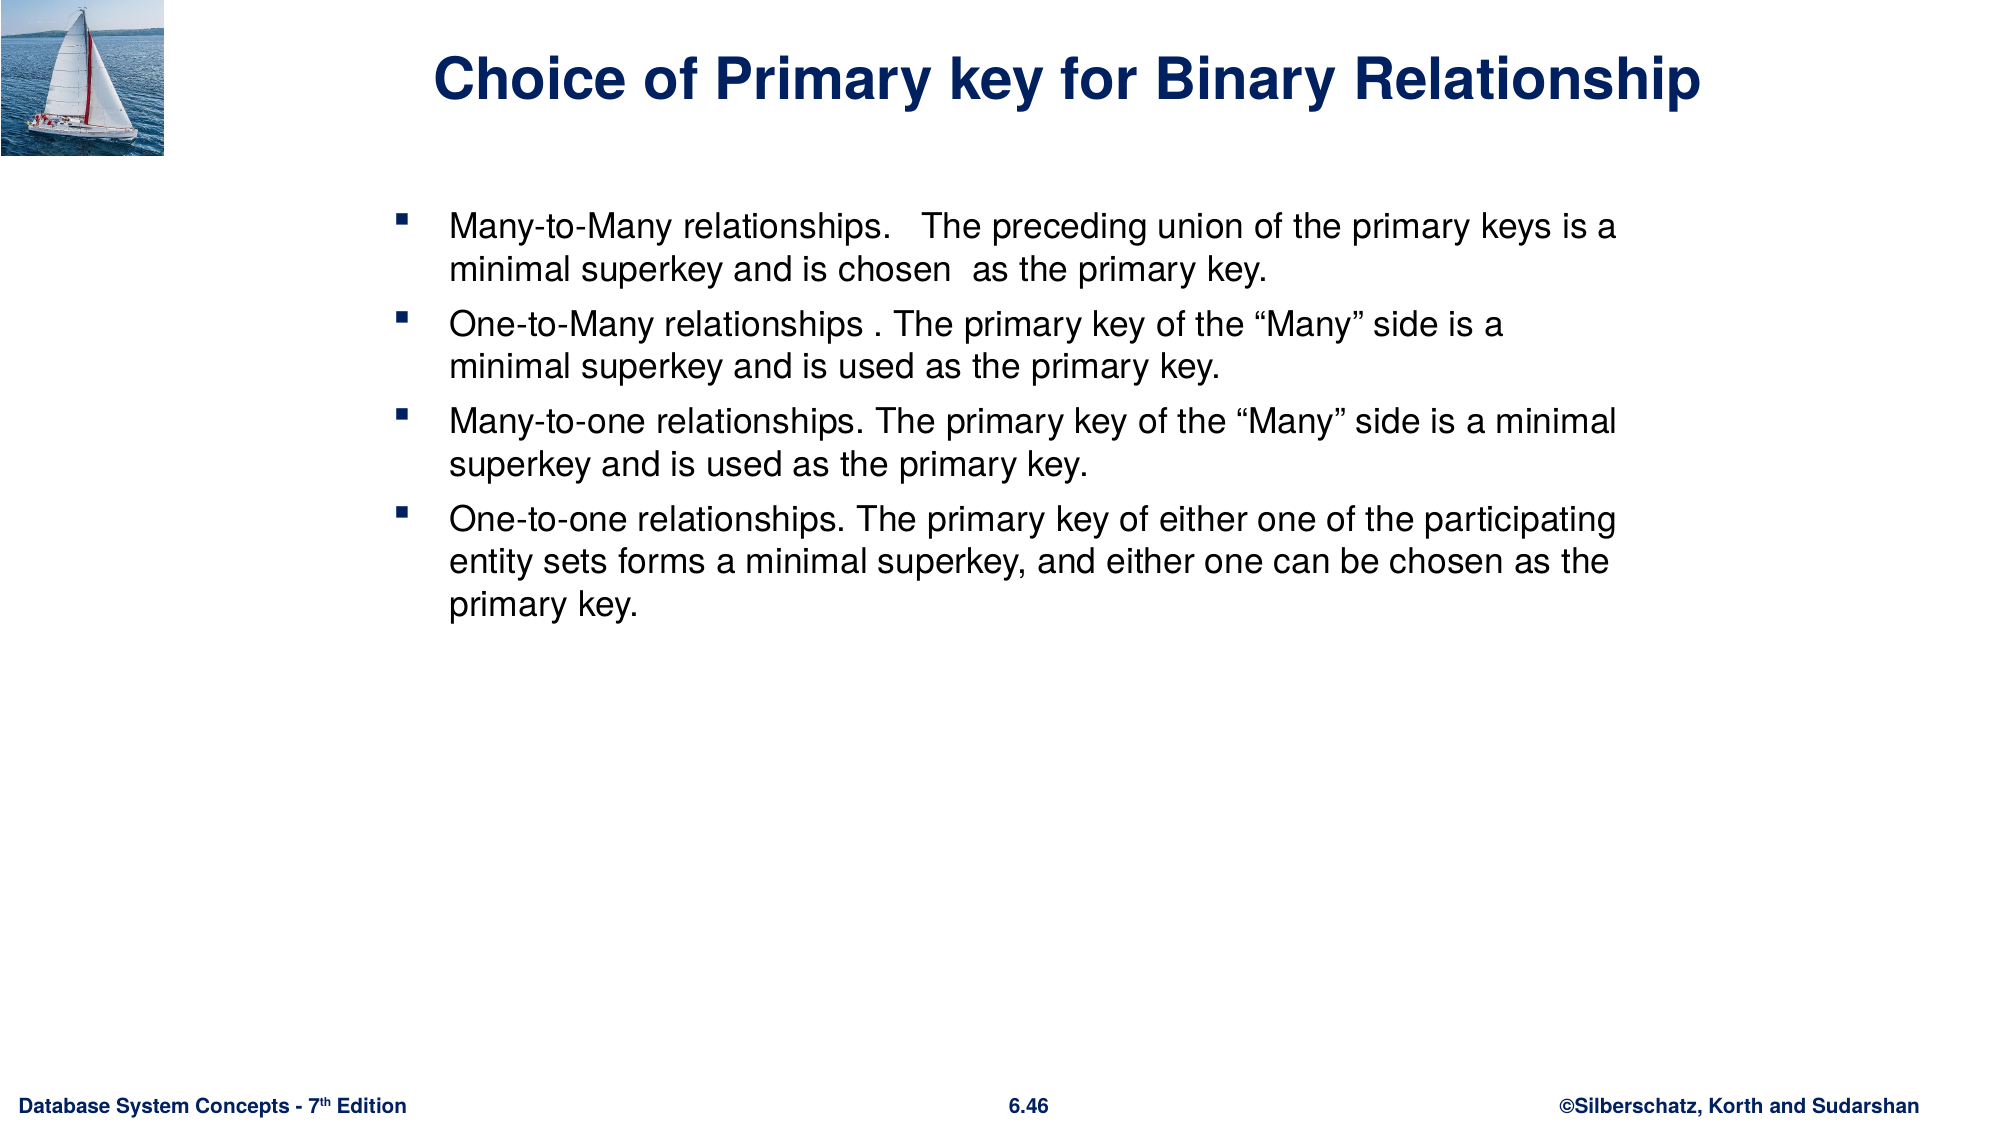

# Choice of Primary key for Binary Relationship
Many-to-Many relationships.   The preceding union of the primary keys is a minimal superkey and is chosen  as the primary key.
One-to-Many relationships . The primary key of the “Many” side is a minimal superkey and is used as the primary key.
Many-to-one relationships. The primary key of the “Many” side is a minimal superkey and is used as the primary key.
One-to-one relationships. The primary key of either one of the participating entity sets forms a minimal superkey, and either one can be chosen as the primary key.